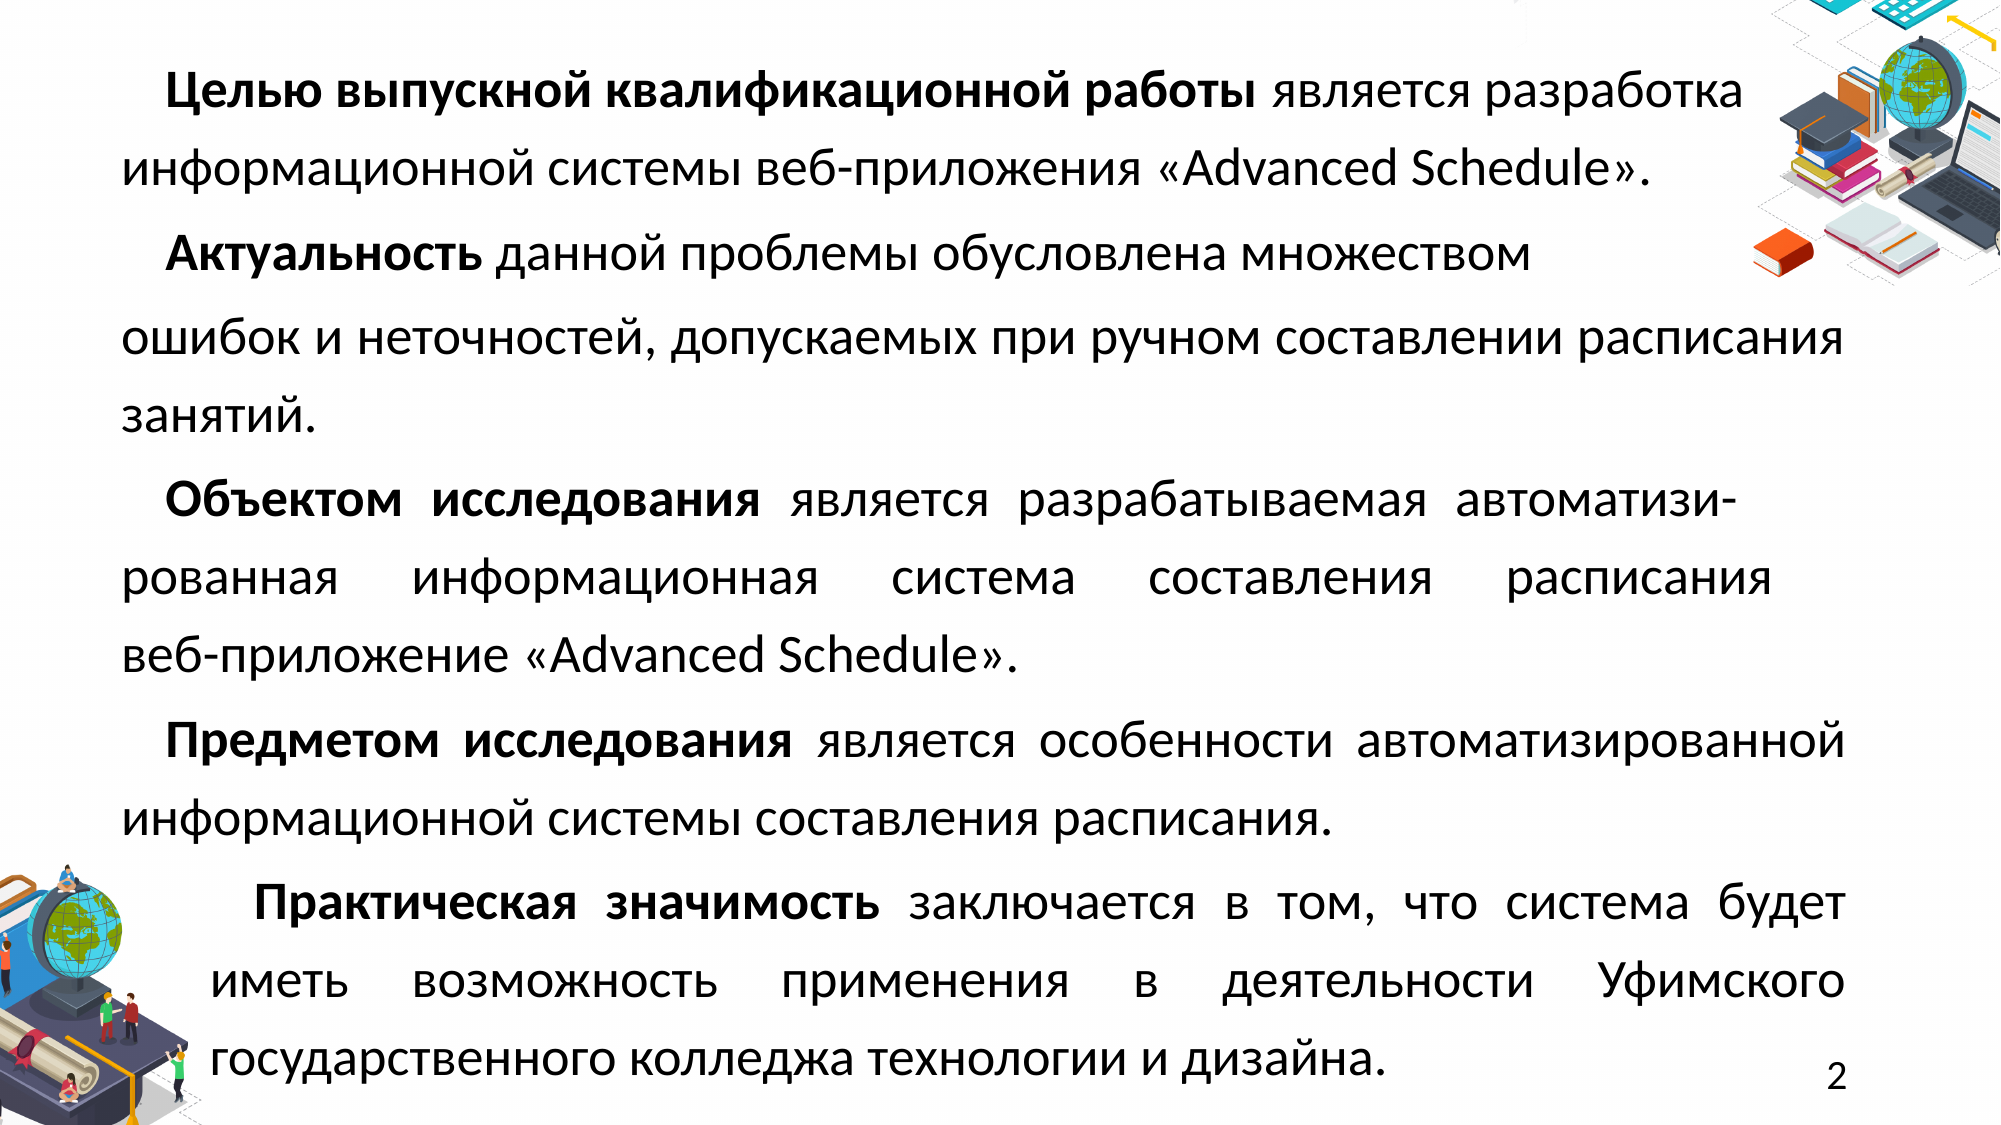

Целью выпускной квалификационной работы является разработка информационной системы веб-приложения «Advanced Schedule».
Актуальность данной проблемы обусловлена множеством
ошибок и неточностей, допускаемых при ручном составлении расписания занятий.
Объектом исследования является разрабатываемая автоматизи-     рованная информационная система составления расписания
веб-приложение «Advanced Schedule».
Предметом исследования является особенности автоматизированной информационной системы составления расписания.
Практическая значимость заключается в том, что система будет иметь возможность применения в деятельности Уфимского государственного колледжа технологии и дизайна.
2